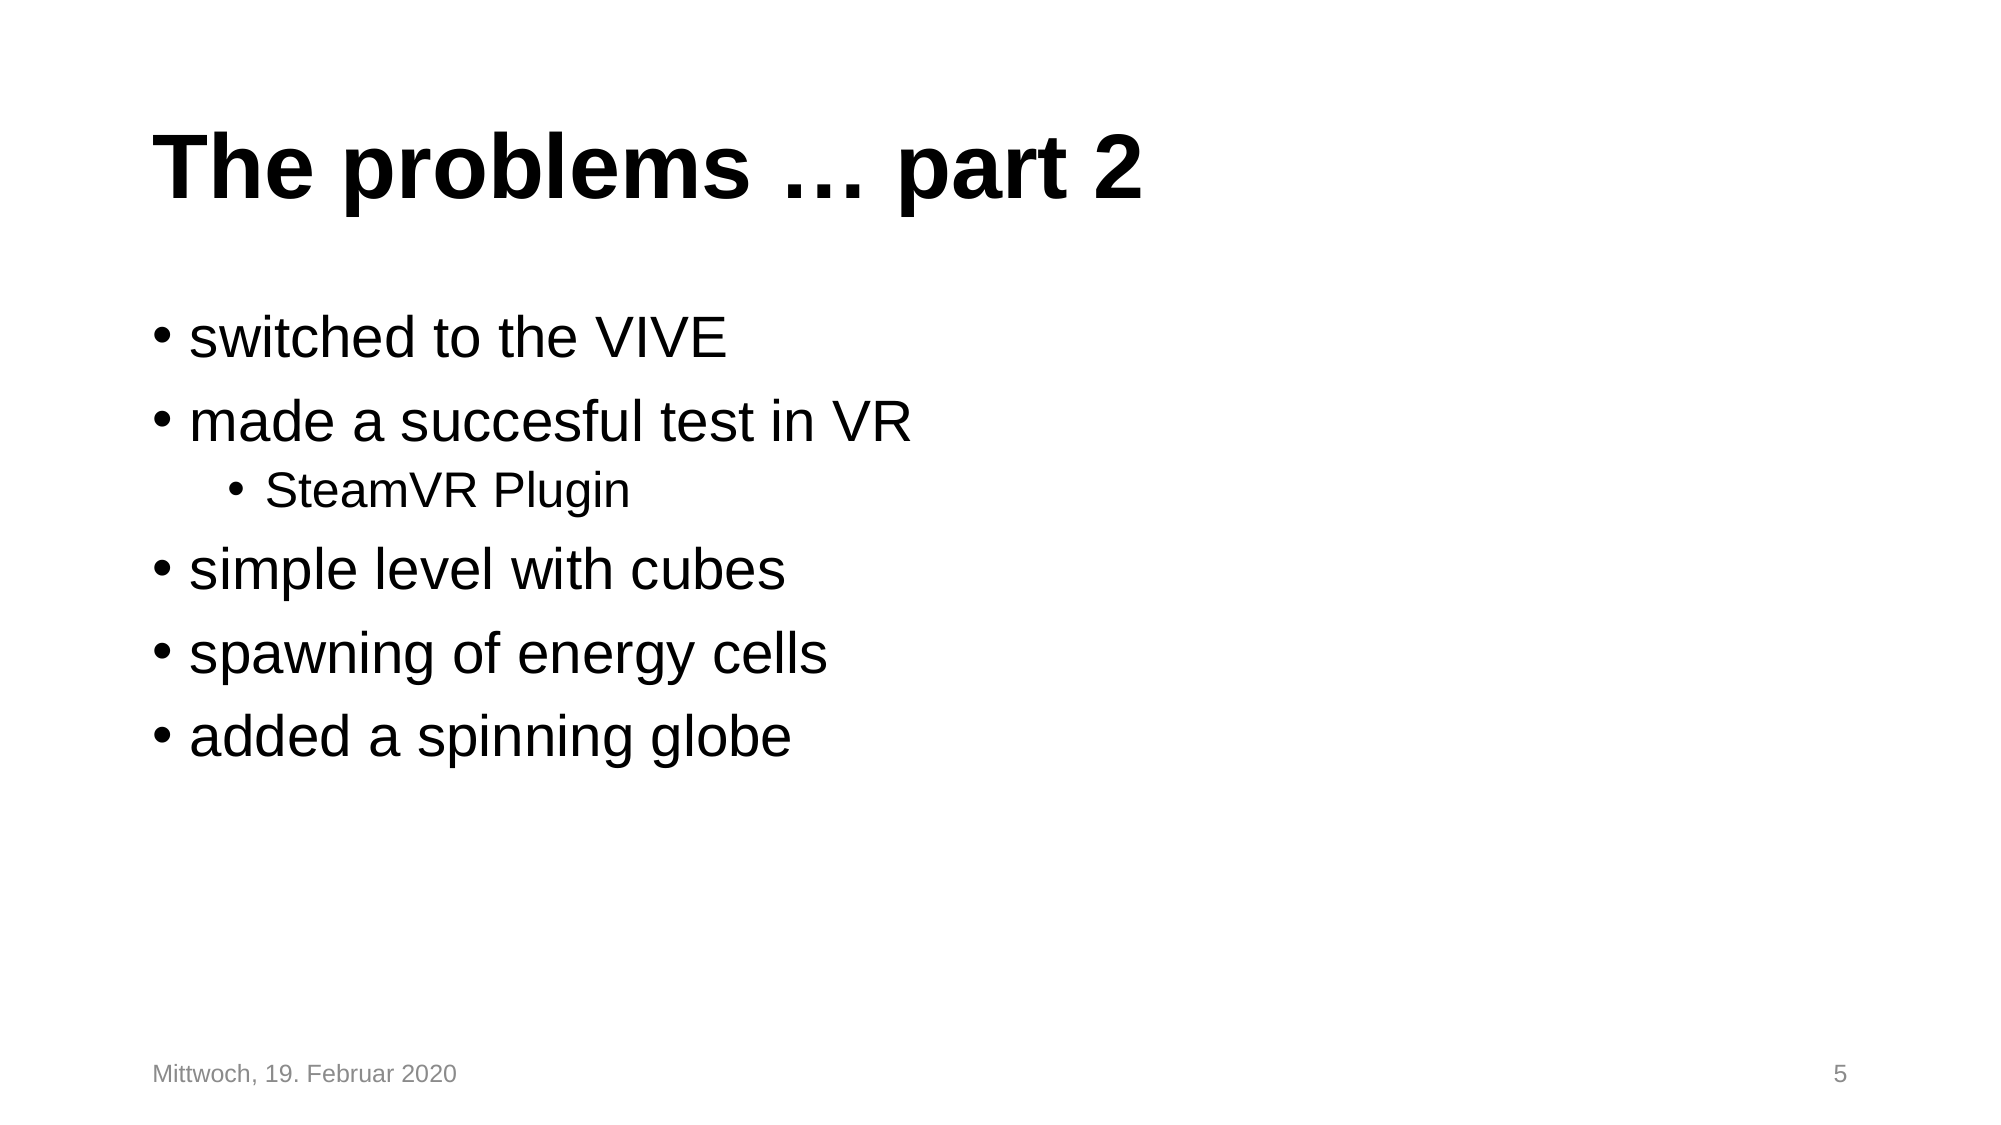

# The problems … part 2
switched to the VIVE
made a succesful test in VR
SteamVR Plugin
simple level with cubes
spawning of energy cells
added a spinning globe
Mittwoch, 19. Februar 2020
5